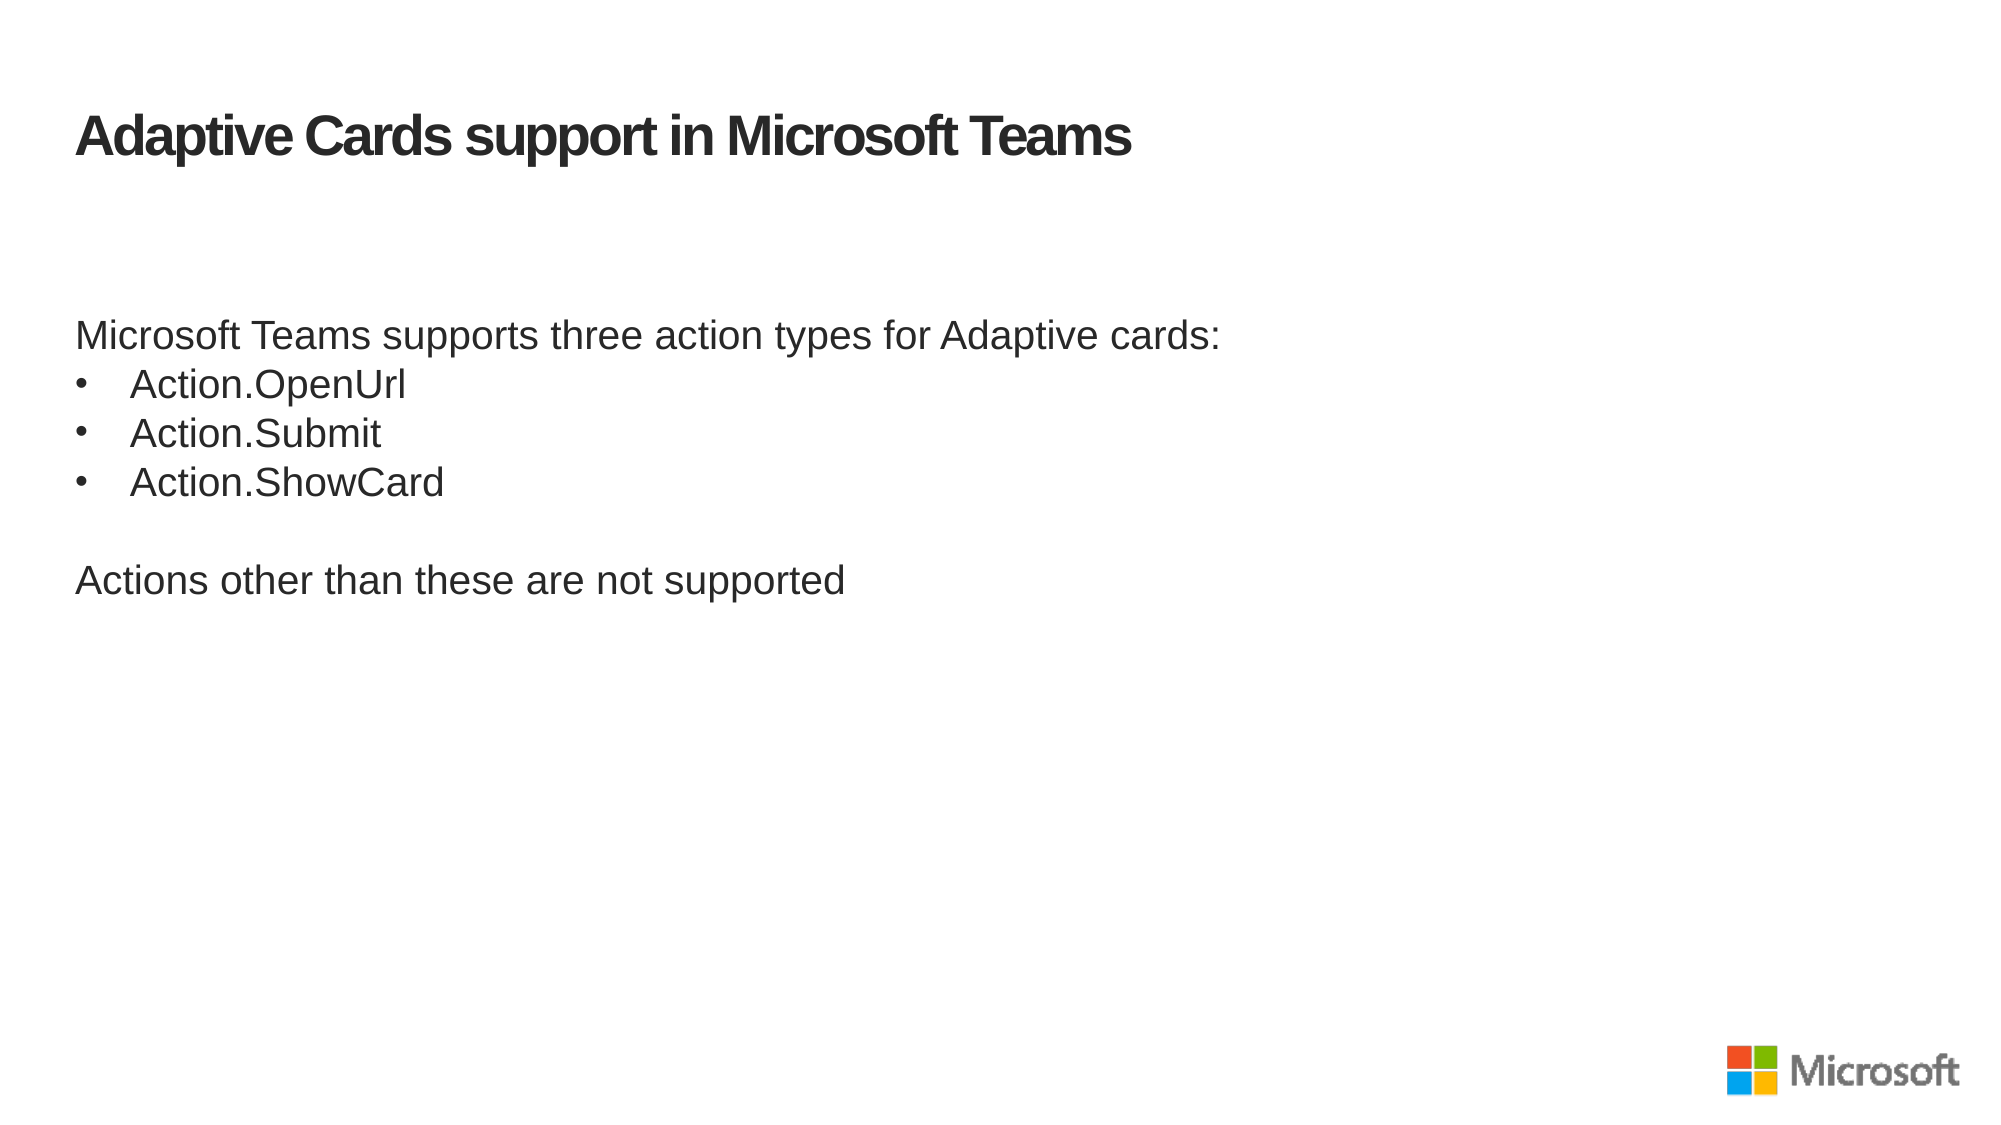

# Adaptive Cards support in Microsoft Teams
Microsoft Teams supports three action types for Adaptive cards:
Action.OpenUrl
Action.Submit
Action.ShowCard
Actions other than these are not supported